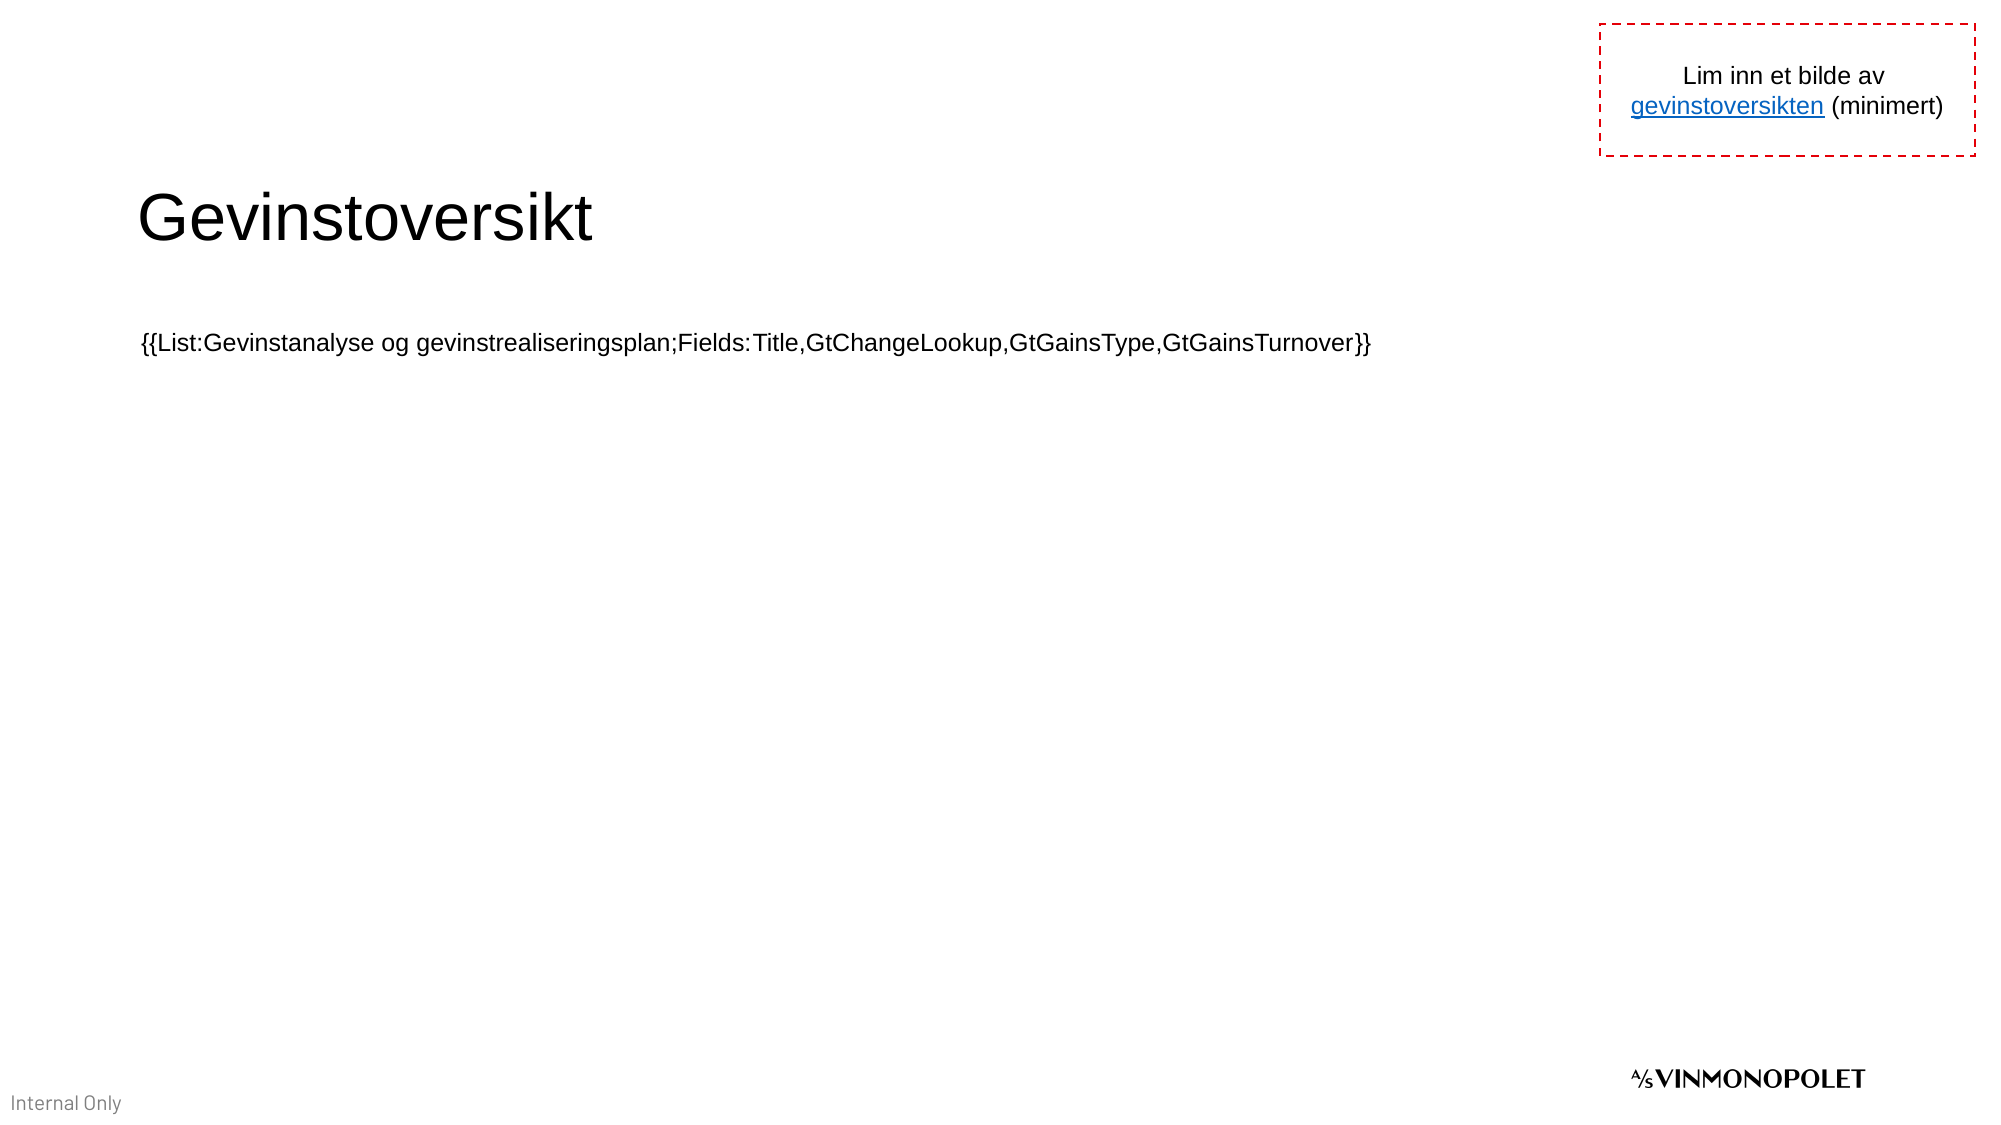

Lim inn et bilde av gevinstoversikten (minimert)
# Gevinstoversikt
{{List:Gevinstanalyse og gevinstrealiseringsplan;Fields:Title,GtChangeLookup,GtGainsType,GtGainsTurnover}}